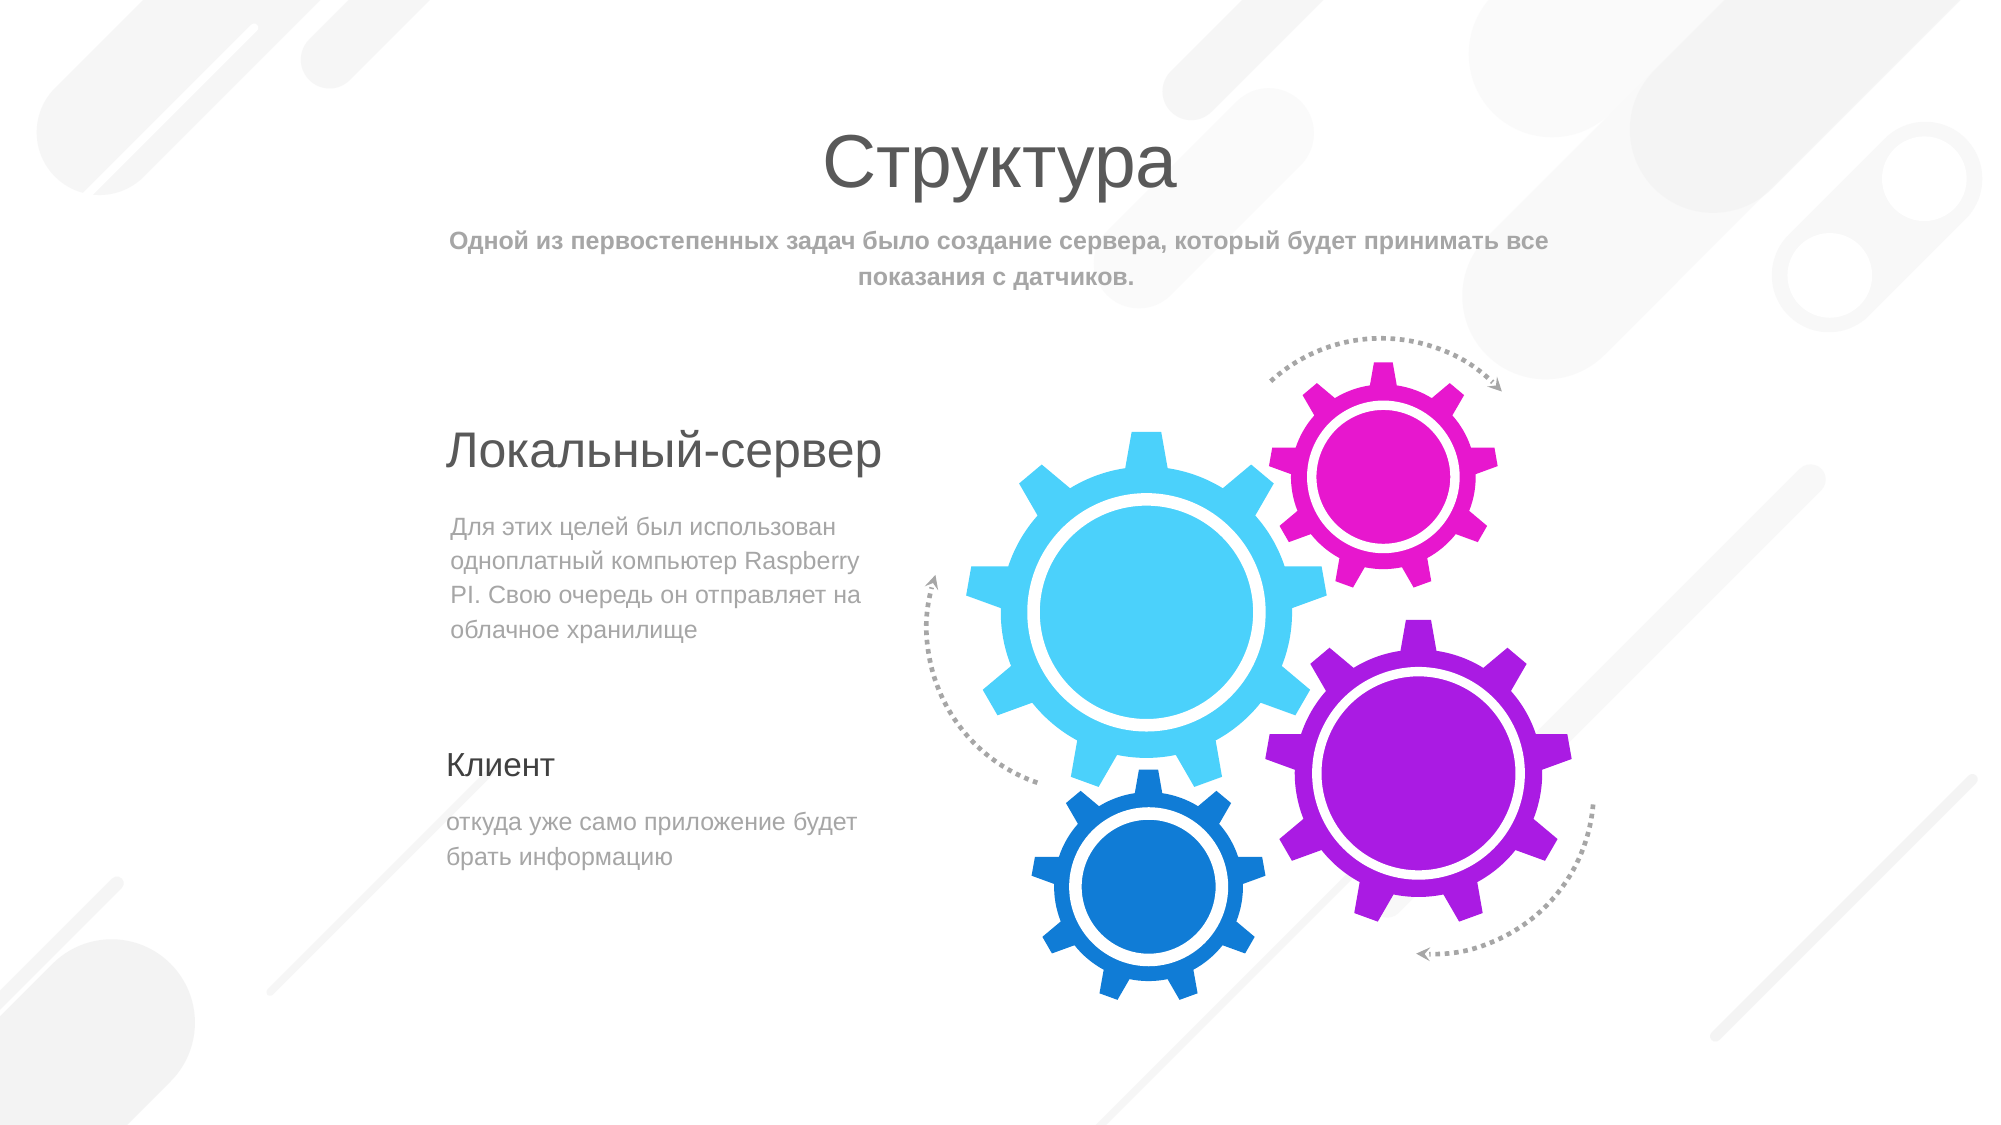

Структура
Одной из первостепенных задач было создание сервера, который будет принимать все показания с датчиков.

Локальный-сервер
Для этих целей был использован одноплатный компьютер Raspberry PI. Свою очередь он отправляет на облачное хранилище
Клиент
откуда уже само приложение будет брать информацию